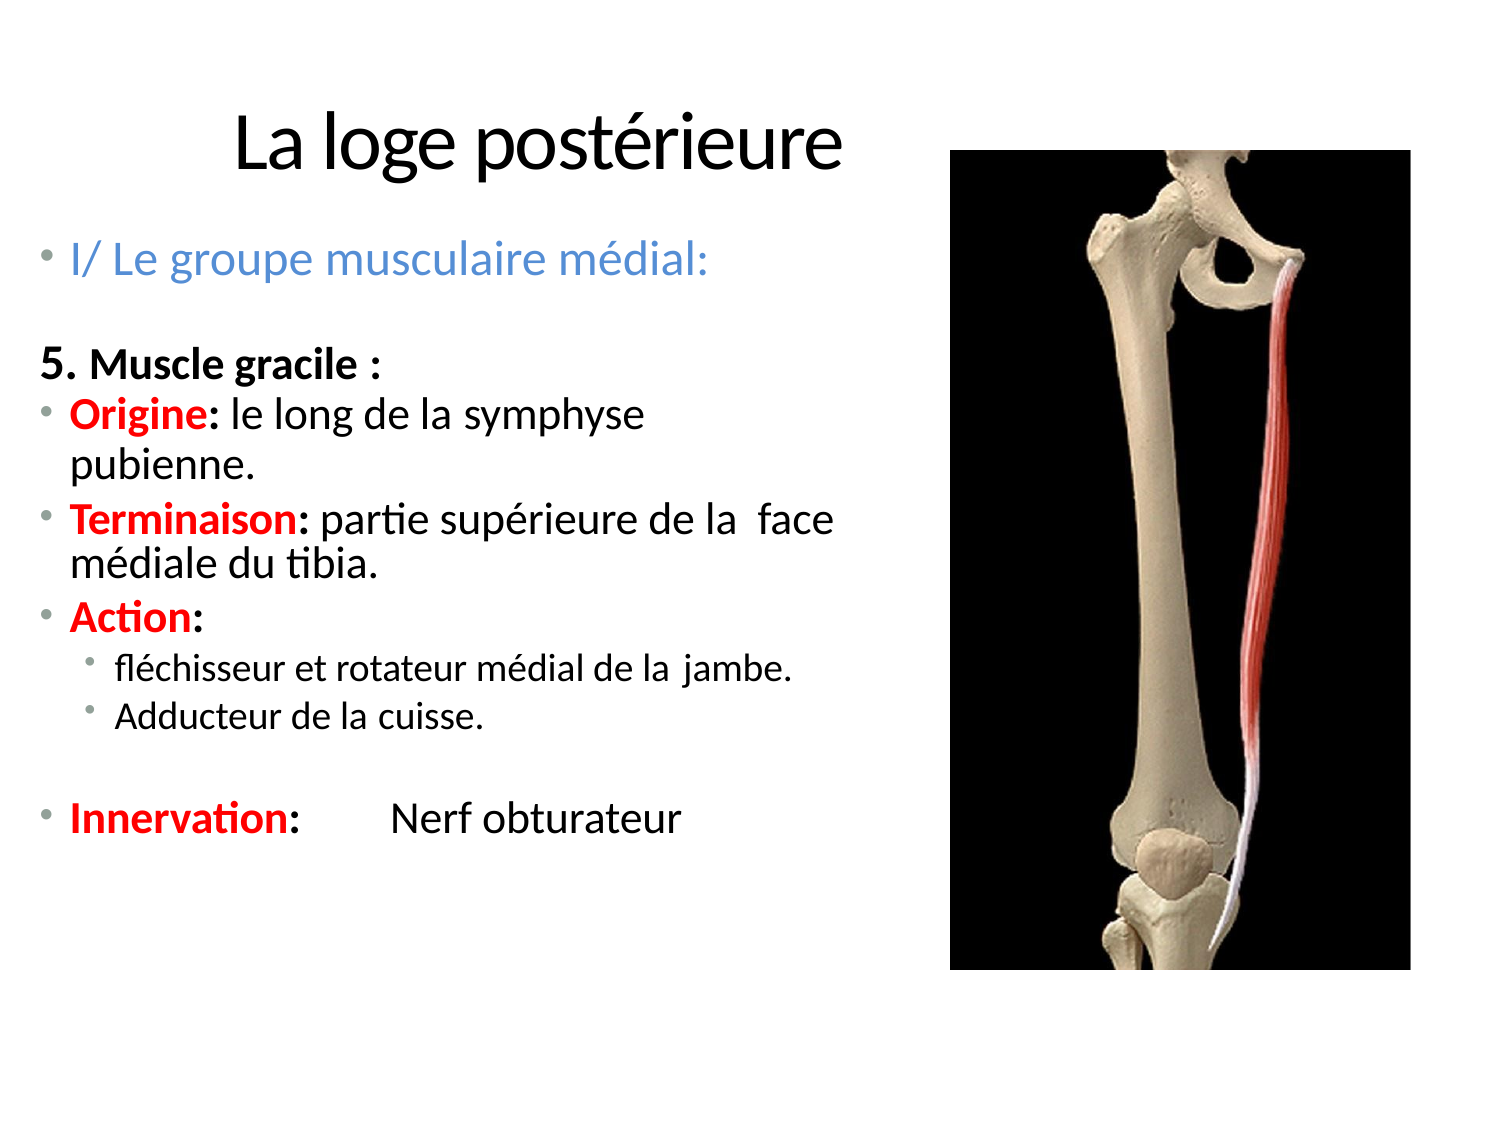

# La loge postérieure

I/ Le groupe musculaire médial:

5. Muscle gracile :
Origine: le long de la symphyse
pubienne.
Terminaison: partie supérieure de la  face médiale du tibia.
Action:
fléchisseur et rotateur médial de la jambe.
Adducteur de la cuisse.

Innervation:	Nerf obturateur